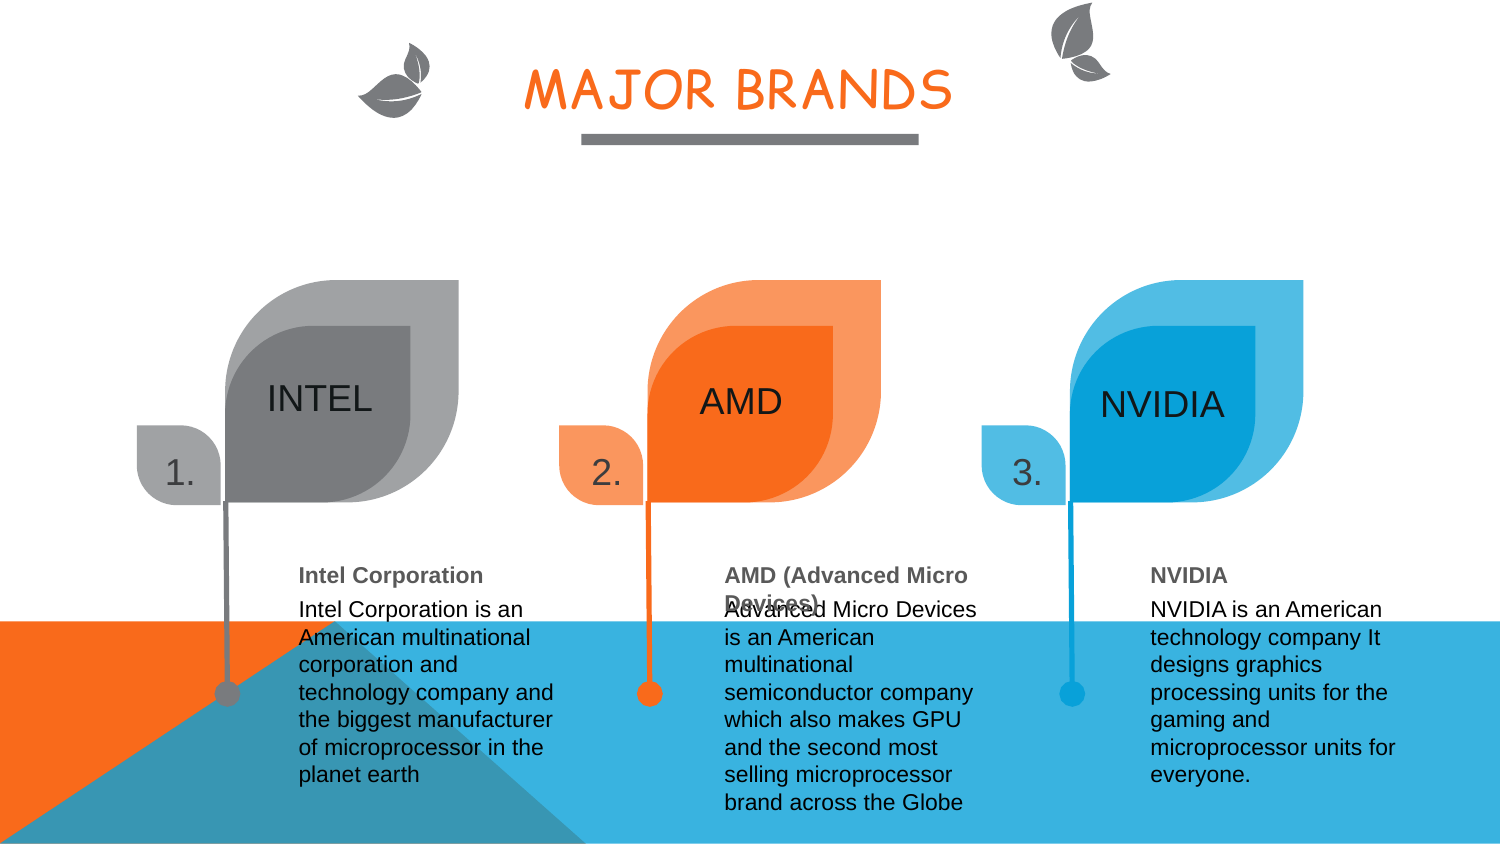

MAJOR BRANDS

INTEL
AMD
NVIDIA
1.
2.
3.
Intel Corporation
Intel Corporation is an American multinational corporation and technology company and the biggest manufacturer of microprocessor in the planet earth
AMD (Advanced Micro Devices)
Advanced Micro Devices is an American multinational semiconductor company which also makes GPU and the second most selling microprocessor brand across the Globe
NVIDIA
NVIDIA is an American technology company It designs graphics processing units for the gaming and microprocessor units for everyone.